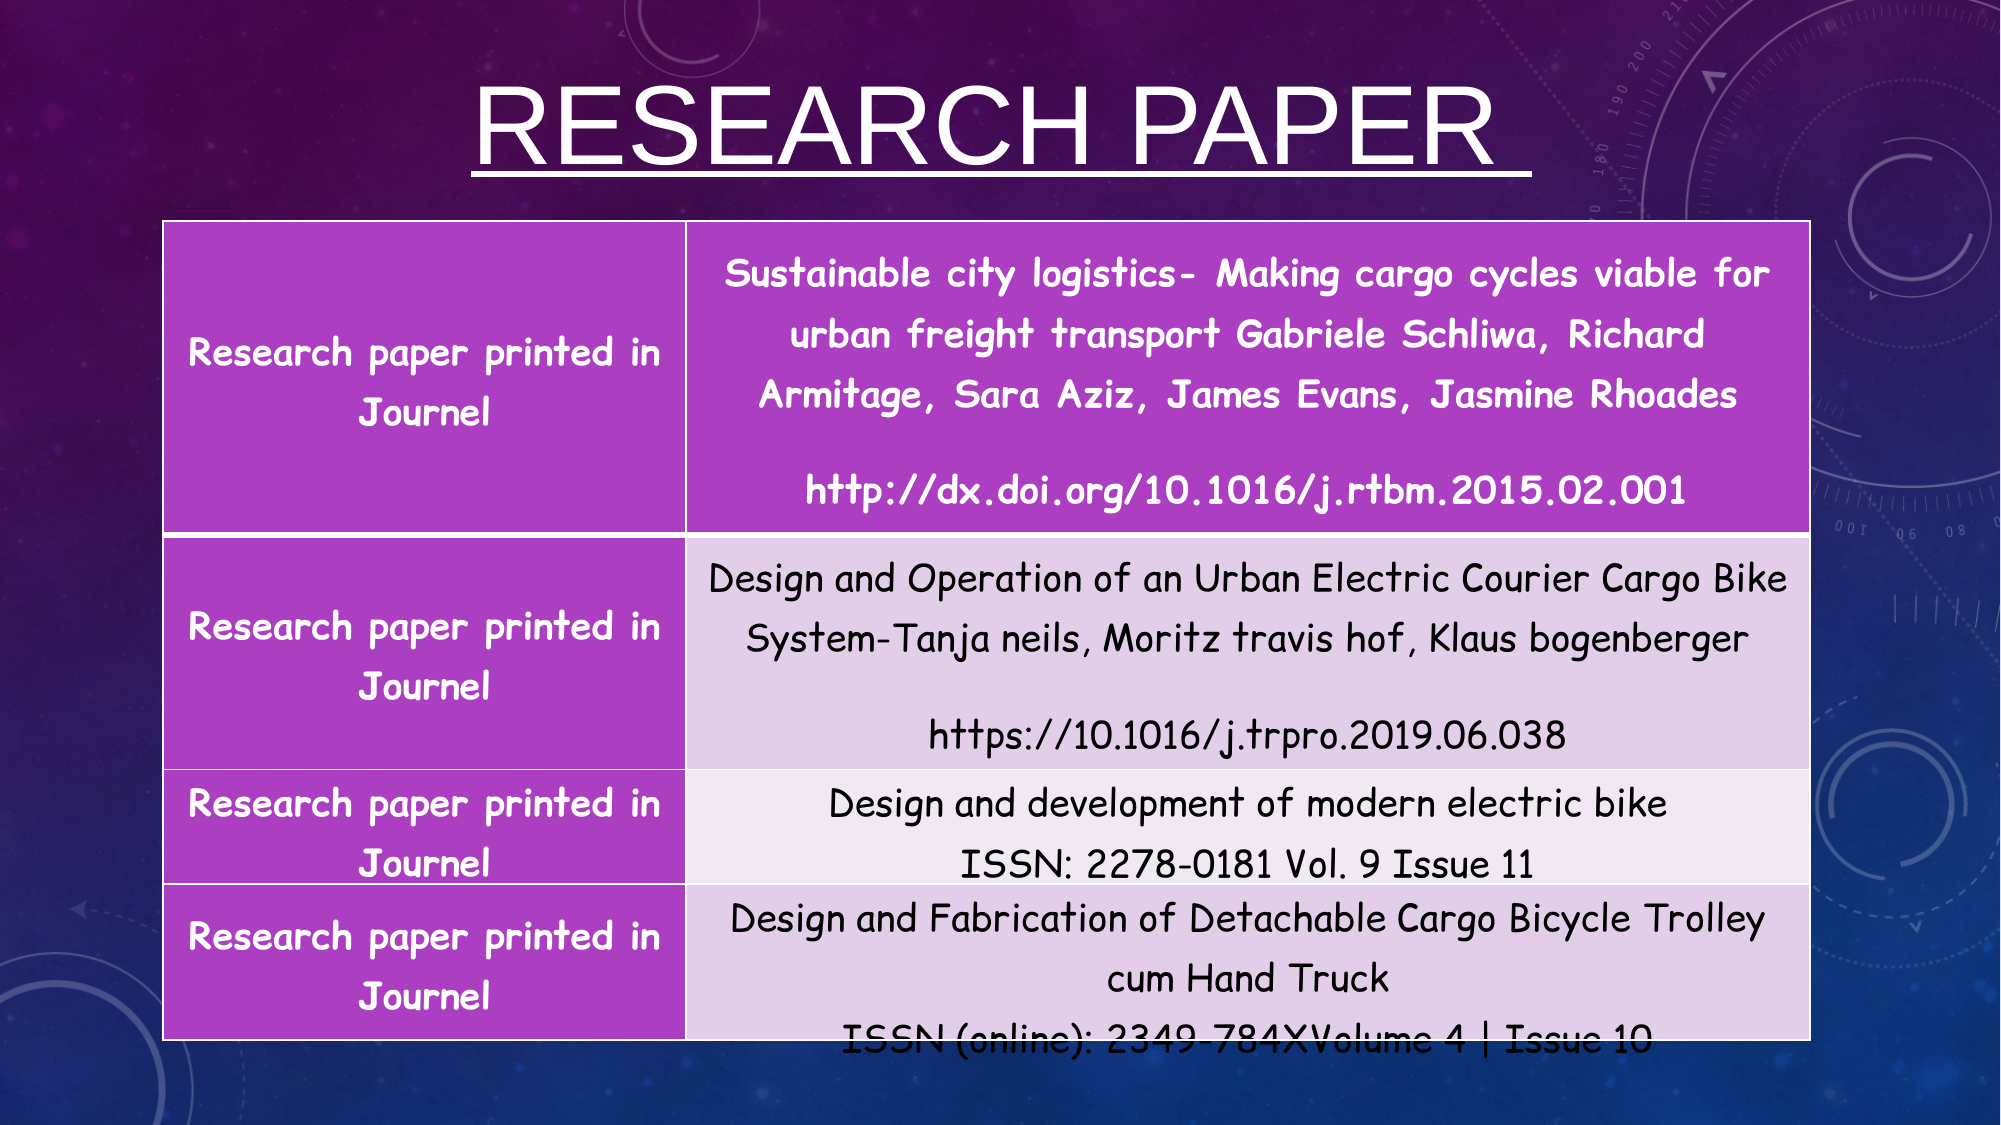

RESEARCH PAPER
| Research paper printed in Journel | Sustainable city logistics- Making cargo cycles viable for urban freight transport Gabriele Schliwa, Richard Armitage, Sara Aziz, James Evans, Jasmine Rhoades http://dx.doi.org/10.1016/j.rtbm.2015.02.001 |
| --- | --- |
| Research paper printed in Journel | Design and Operation of an Urban Electric Courier Cargo Bike System-Tanja neils, Moritz travis hof, Klaus bogenberger https://10.1016/j.trpro.2019.06.038 |
| Research paper printed in Journel | Design and development of modern electric bike ISSN: 2278-0181 Vol. 9 Issue 11 |
| Research paper printed in Journel | Design and Fabrication of Detachable Cargo Bicycle Trolley cum Hand Truck ISSN (online): 2349-784XVolume 4 | Issue 10 |
24